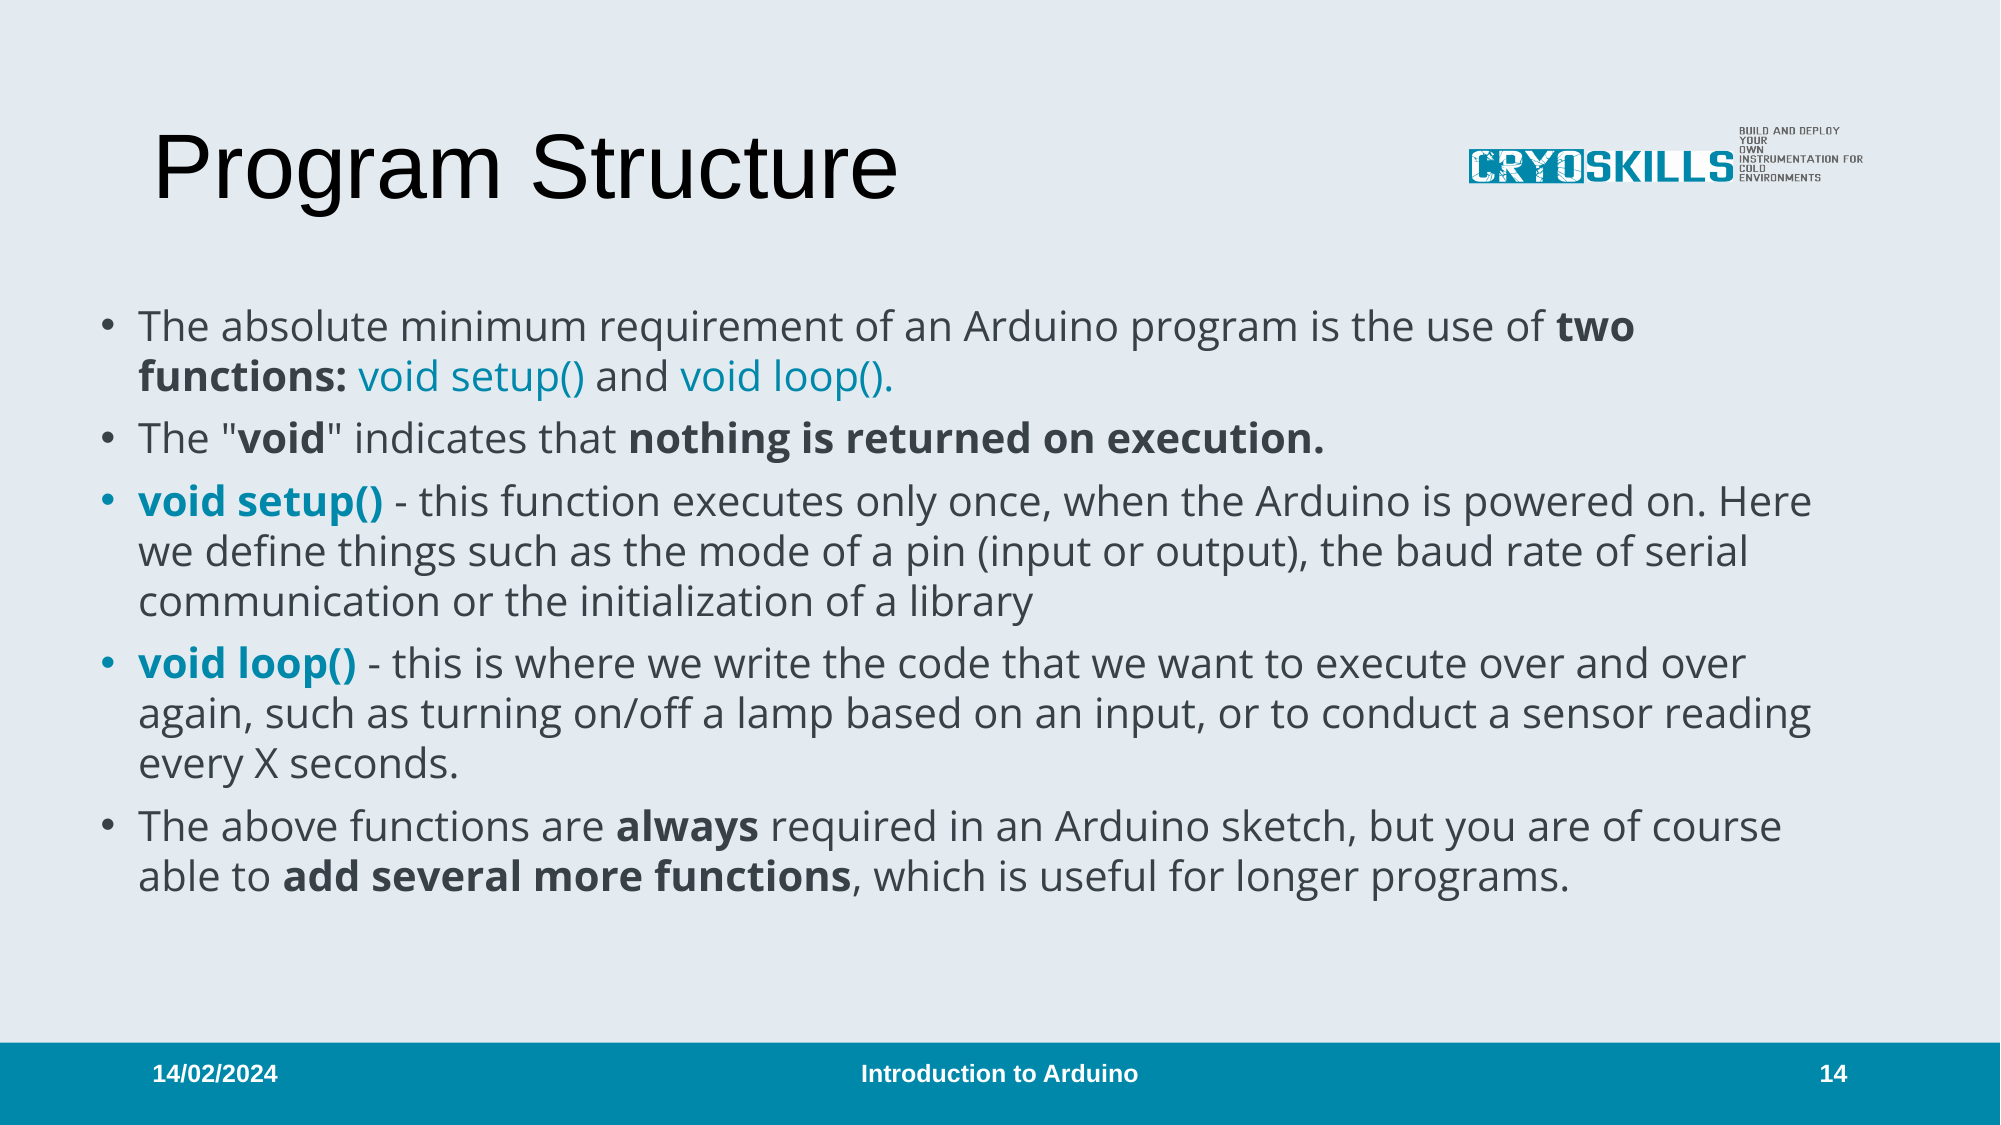

# Program Structure
The absolute minimum requirement of an Arduino program is the use of two functions: void setup() and void loop().
The "void" indicates that nothing is returned on execution.
void setup() - this function executes only once, when the Arduino is powered on. Here we define things such as the mode of a pin (input or output), the baud rate of serial communication or the initialization of a library
void loop() - this is where we write the code that we want to execute over and over again, such as turning on/off a lamp based on an input, or to conduct a sensor reading every X seconds.
The above functions are always required in an Arduino sketch, but you are of course able to add several more functions, which is useful for longer programs.
14/02/2024
Introduction to Arduino
14